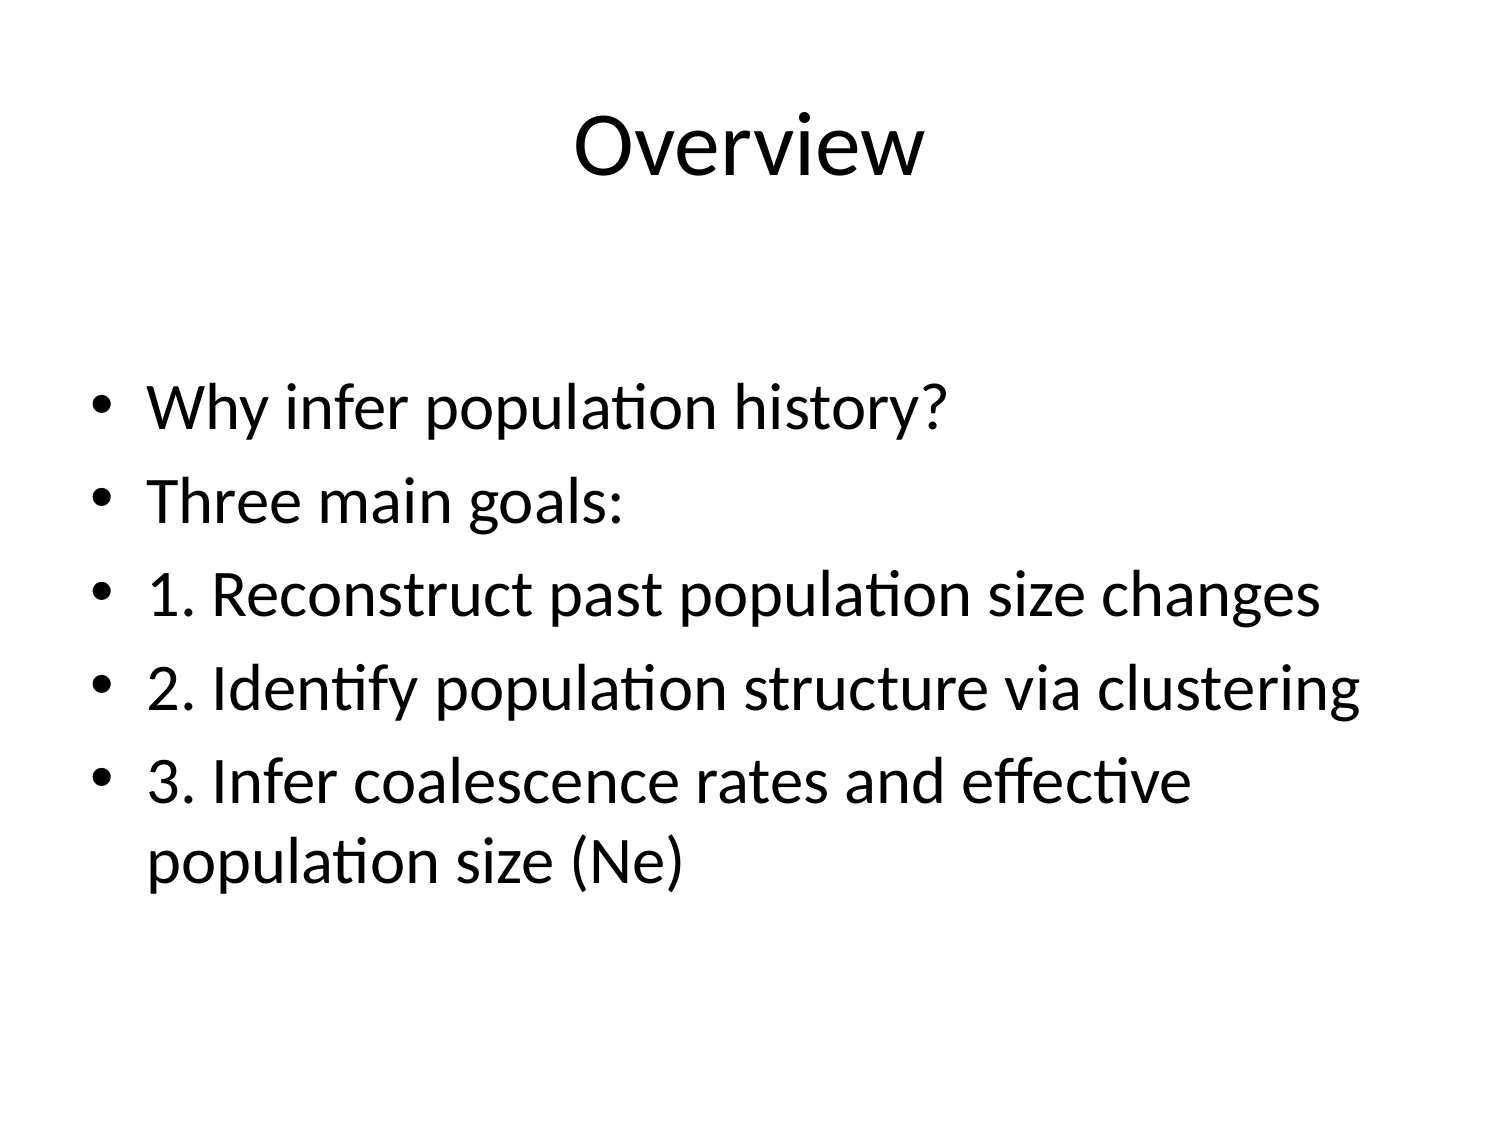

# Overview

Why infer population history?
Three main goals:
1. Reconstruct past population size changes
2. Identify population structure via clustering
3. Infer coalescence rates and effective population size (Ne)